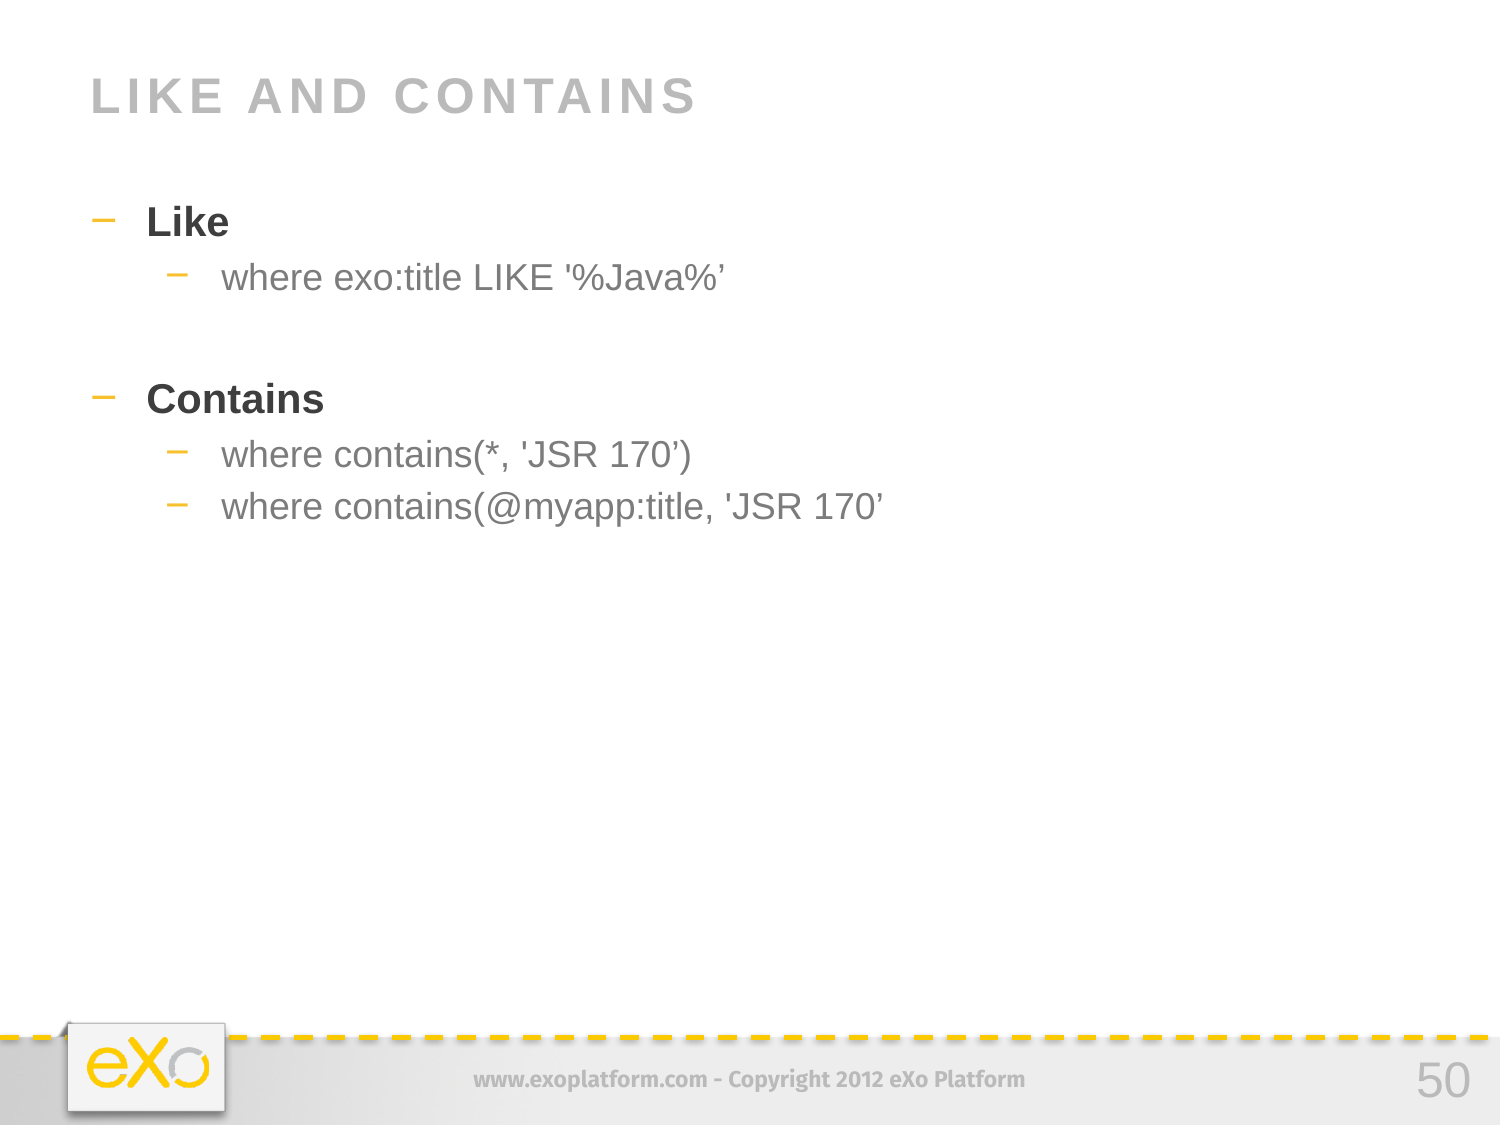

# Like and Contains
Like
where exo:title LIKE '%Java%’

Contains
where contains(*, 'JSR 170’)
where contains(@myapp:title, 'JSR 170’